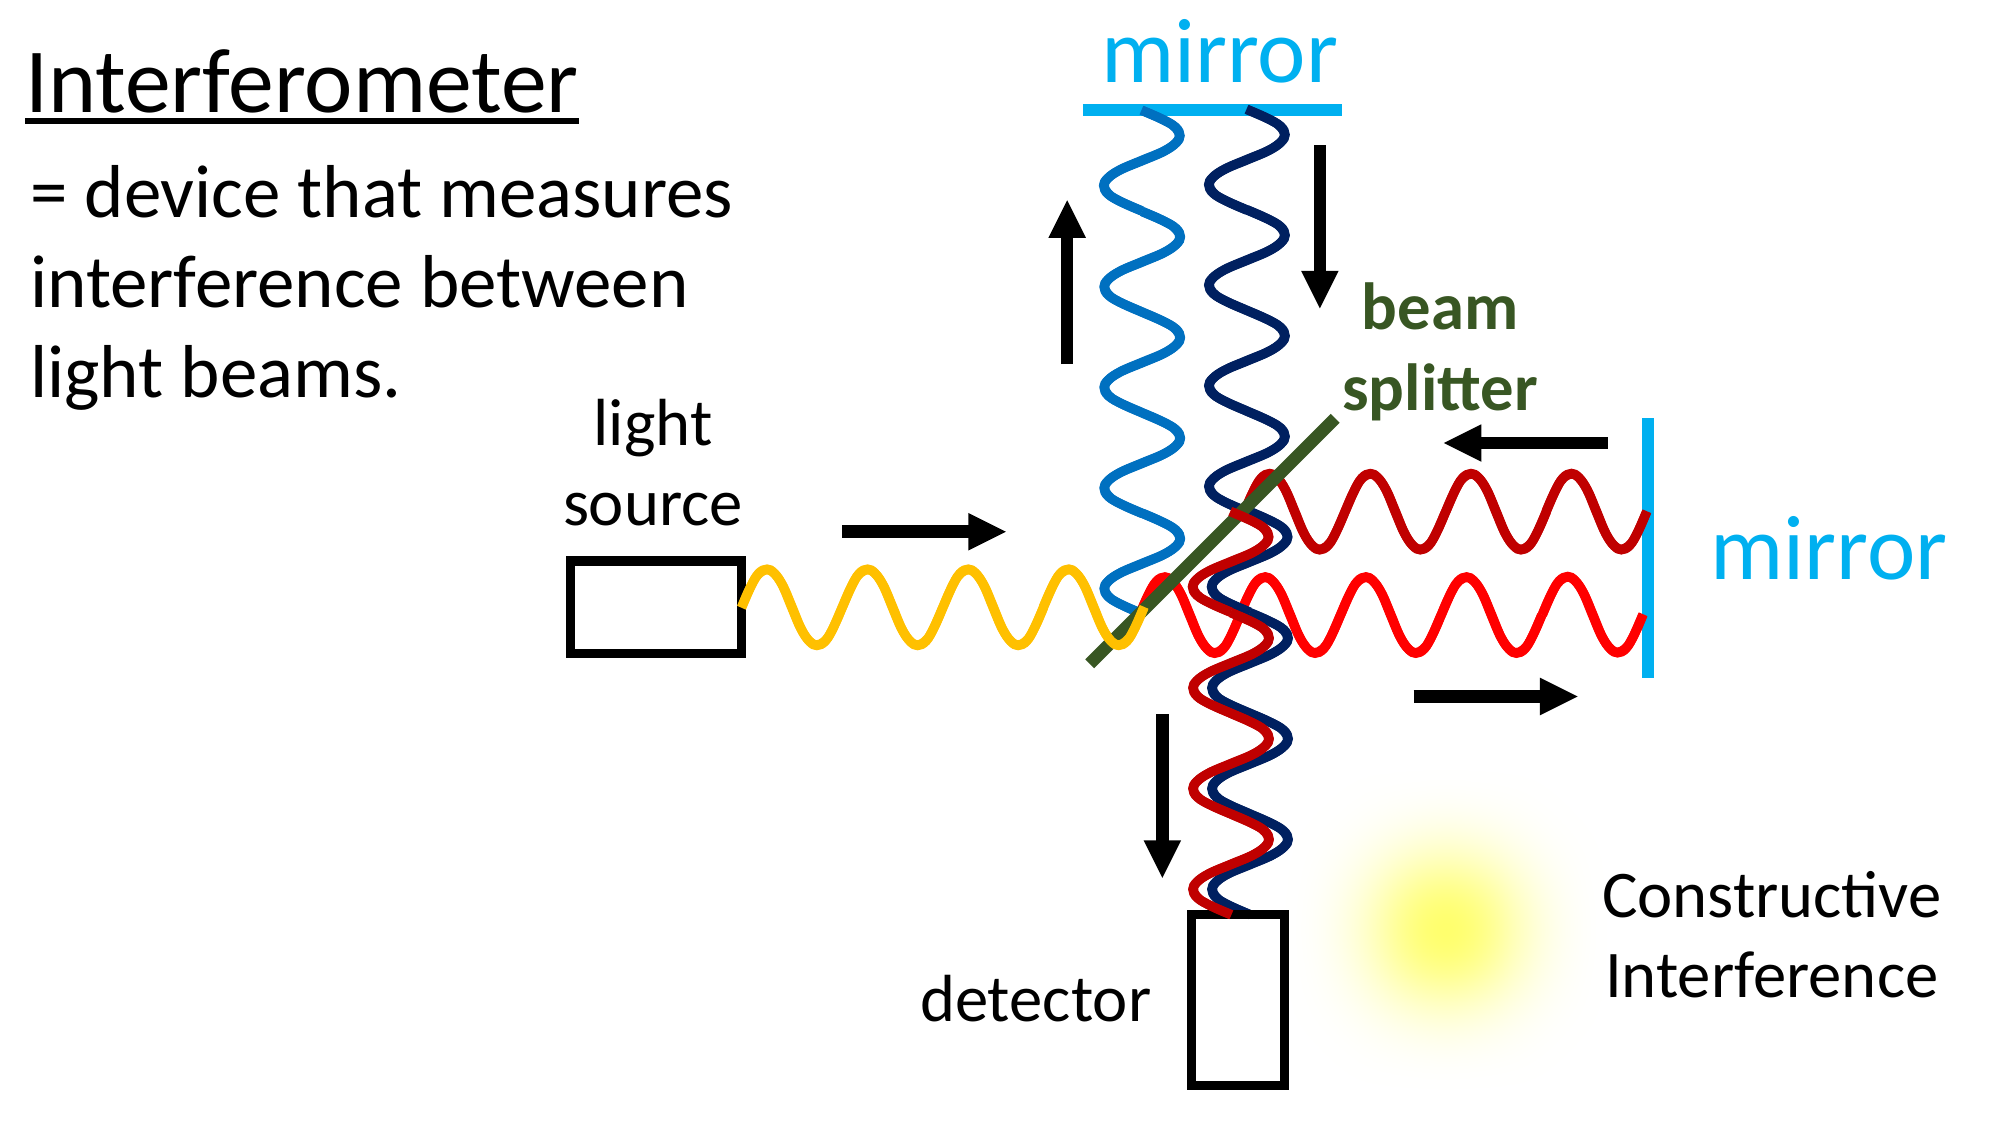

mirror
Interferometer

= device that measures interference between light beams.
beam splitter

light source

mirror

Constructive Interference
detector